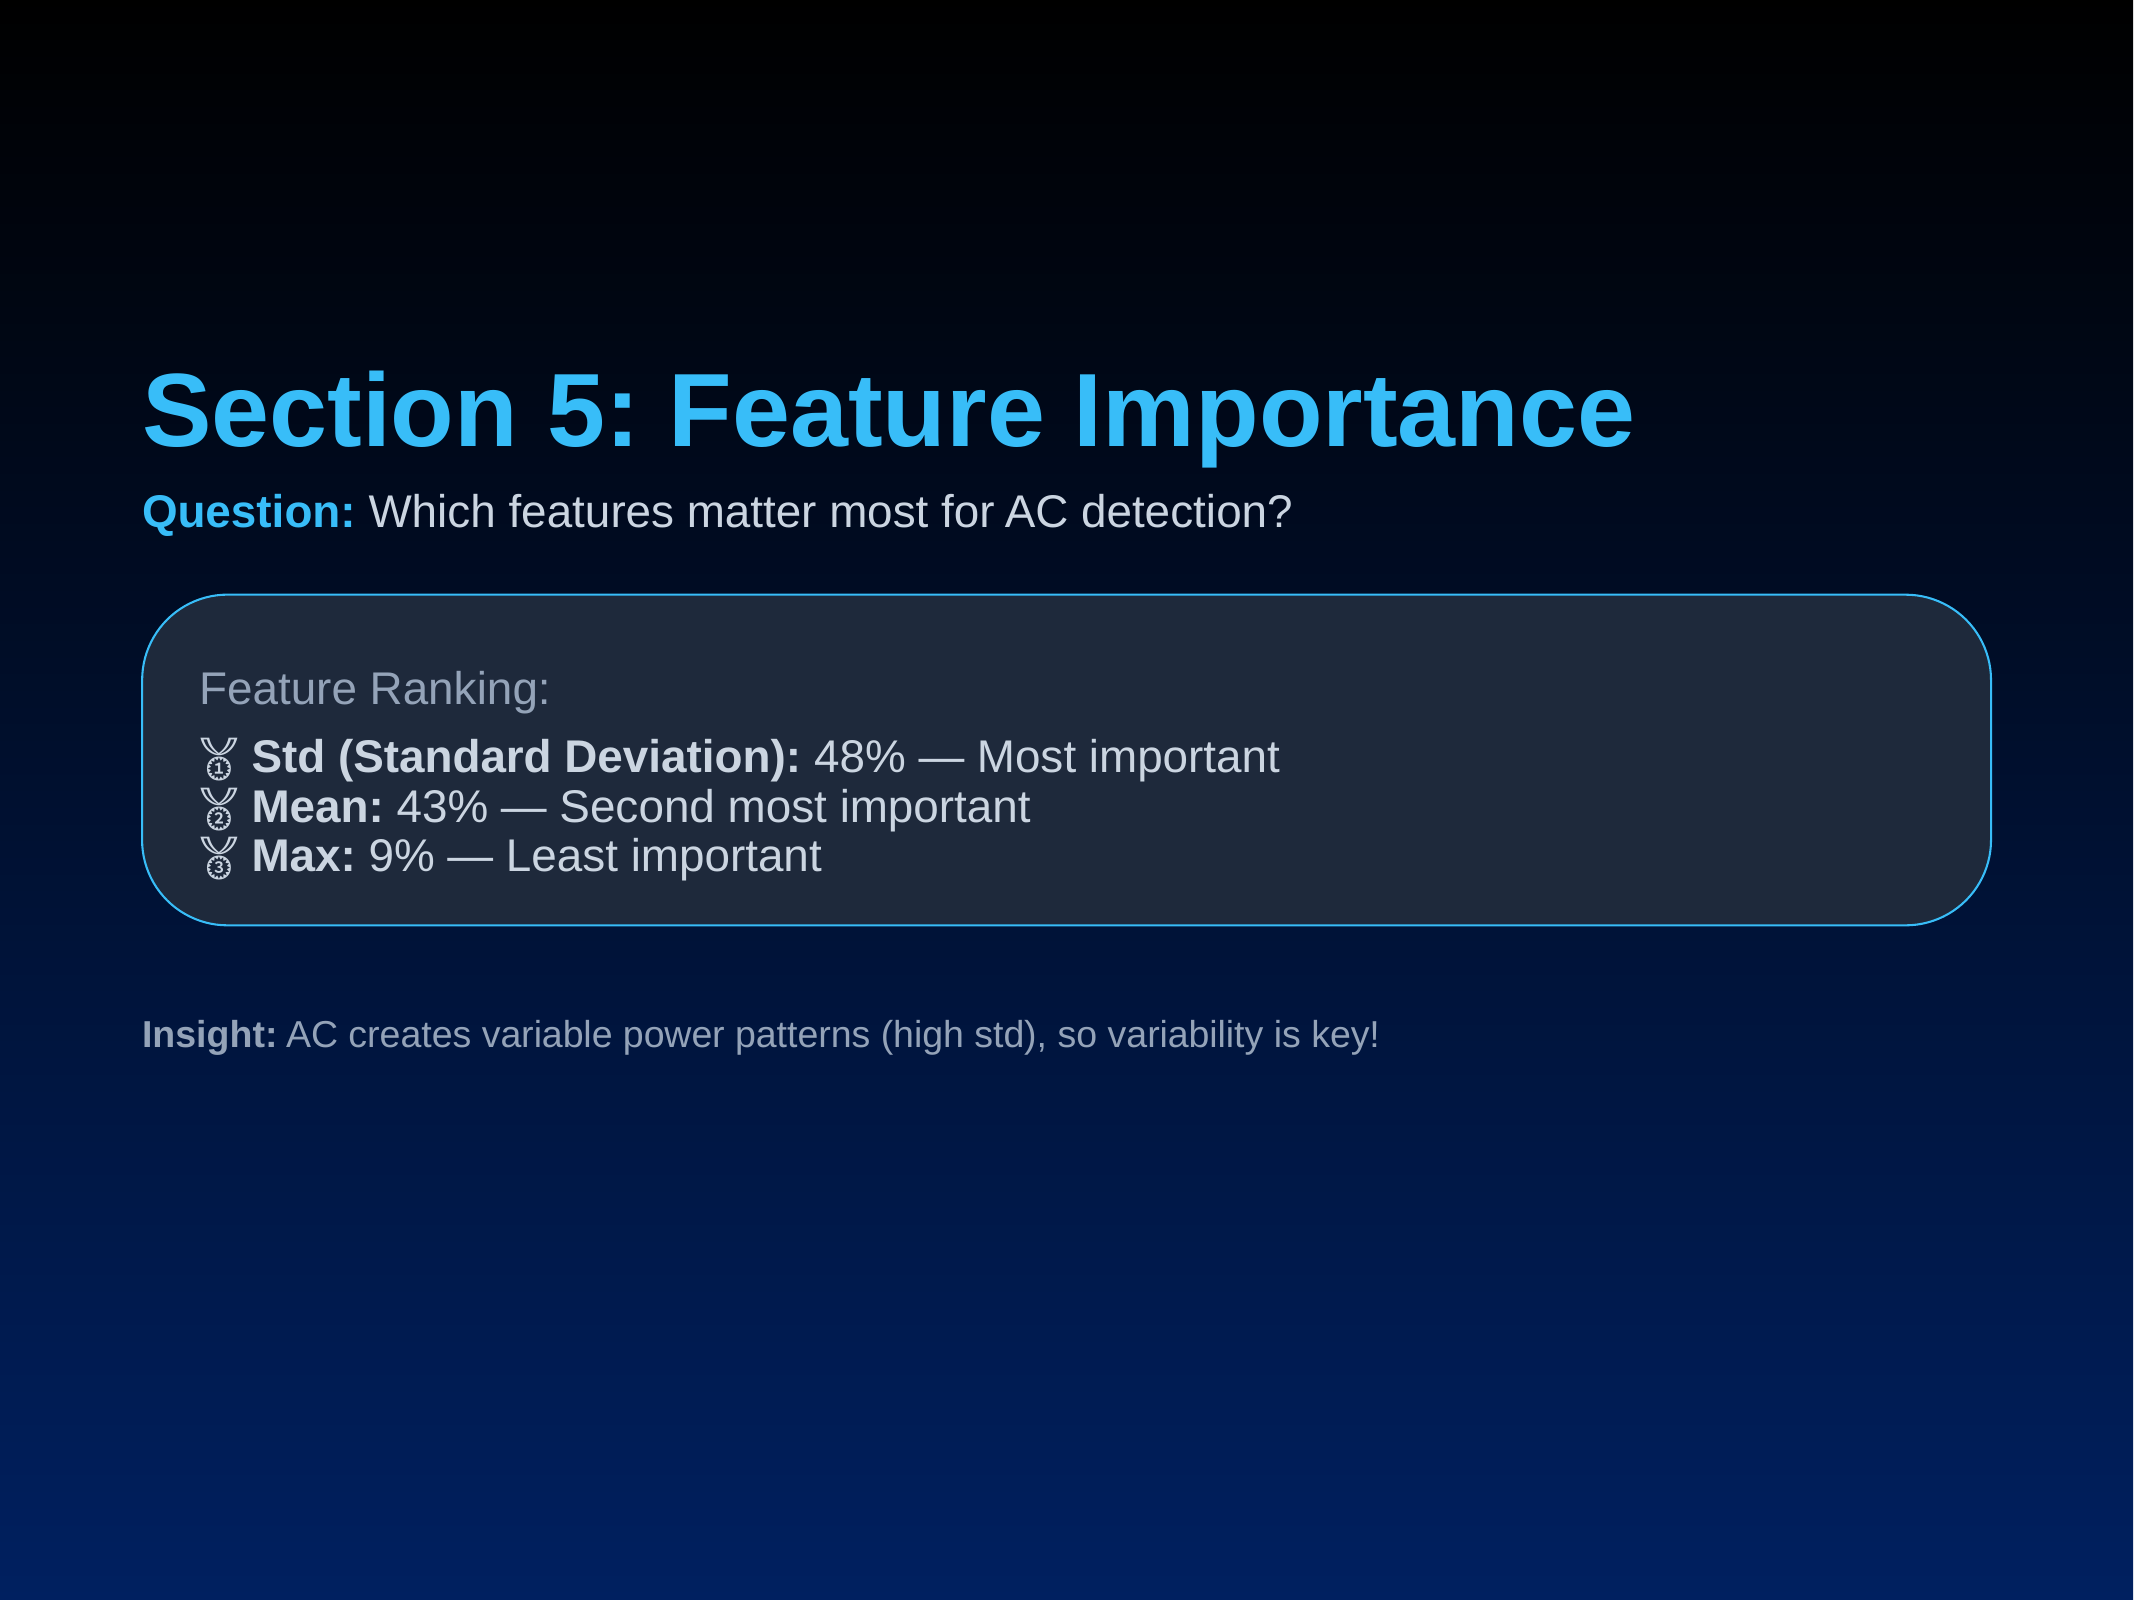

Section 5: Feature Importance
Question: Which features matter most for AC detection?

Feature Ranking:
🥇 Std (Standard Deviation): 48% — Most important
🥈 Mean: 43% — Second most important
🥉 Max: 9% — Least important
Insight: AC creates variable power patterns (high std), so variability is key!